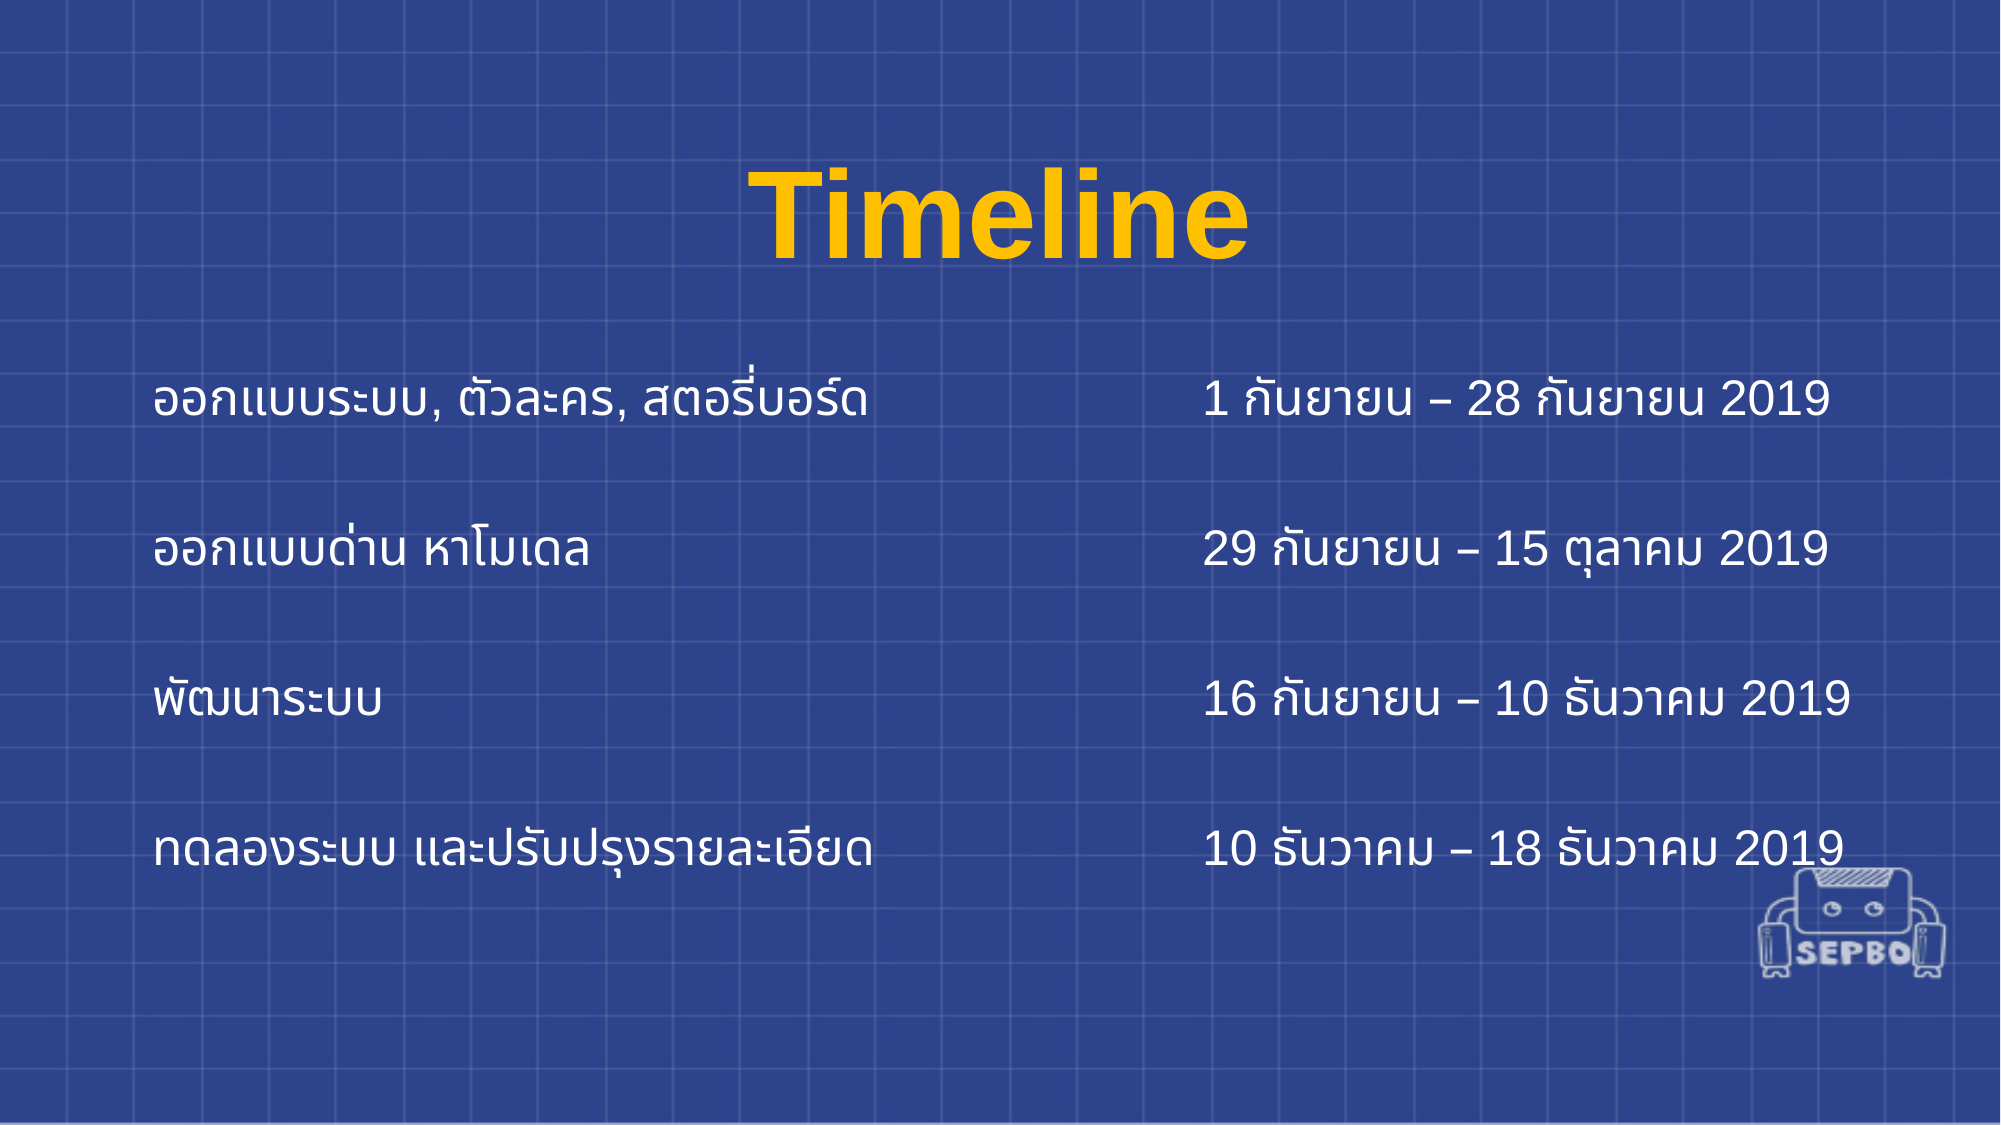

# Timeline
ออกแบบระบบ, ตัวละคร, สตอรี่บอร์ด			1 กันยายน – 28 กันยายน 2019
ออกแบบด่าน หาโมเดล					29 กันยายน – 15 ตุลาคม 2019
พัฒนาระบบ						16 กันยายน – 10 ธันวาคม 2019
ทดลองระบบ และปรับปรุงรายละเอียด			10 ธันวาคม – 18 ธันวาคม 2019